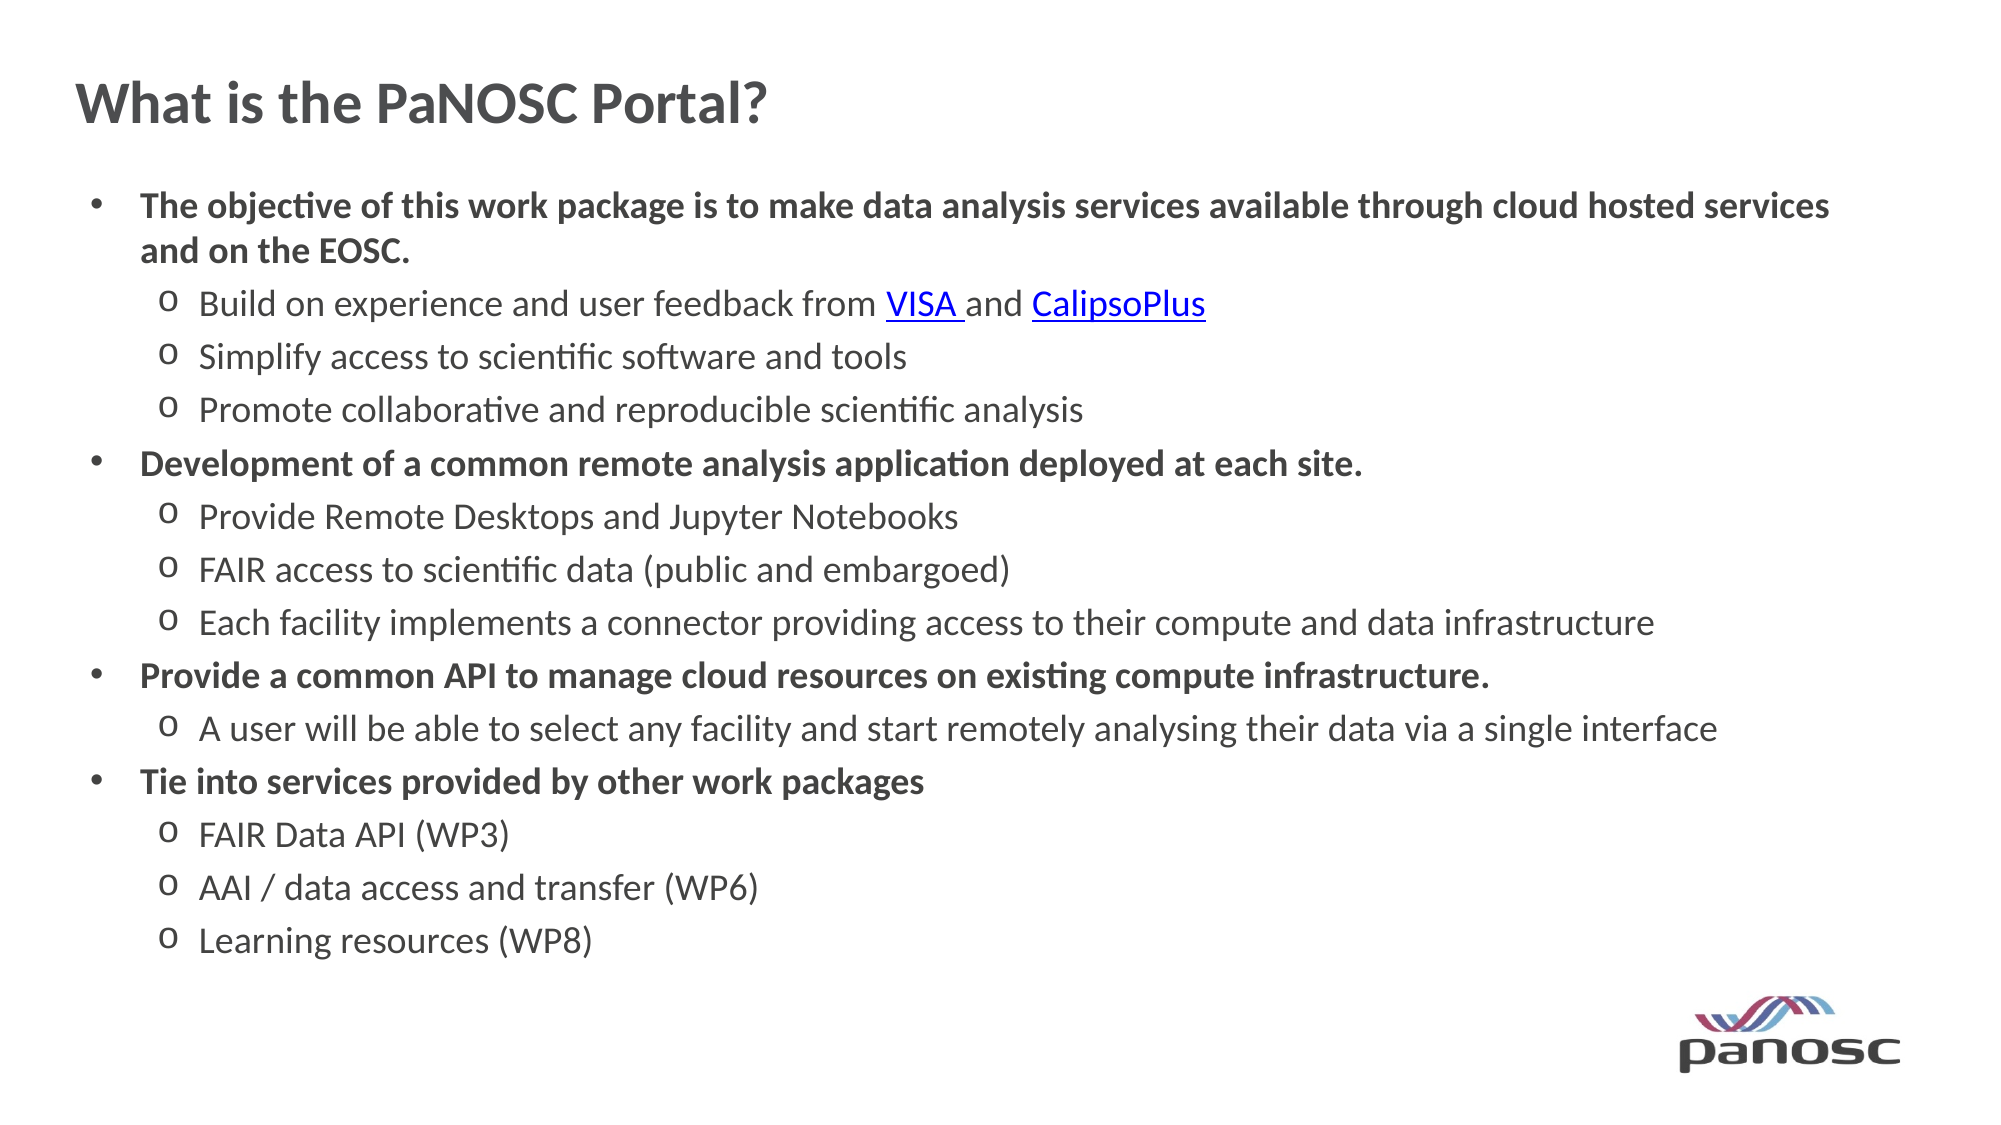

# What is the PaNOSC Portal?
The objective of this work package is to make data analysis services available through cloud hosted services and on the EOSC.
Build on experience and user feedback from VISA and CalipsoPlus
Simplify access to scientific software and tools
Promote collaborative and reproducible scientific analysis
Development of a common remote analysis application deployed at each site.
Provide Remote Desktops and Jupyter Notebooks
FAIR access to scientific data (public and embargoed)
Each facility implements a connector providing access to their compute and data infrastructure
Provide a common API to manage cloud resources on existing compute infrastructure.
A user will be able to select any facility and start remotely analysing their data via a single interface
Tie into services provided by other work packages
FAIR Data API (WP3)
AAI / data access and transfer (WP6)
Learning resources (WP8)